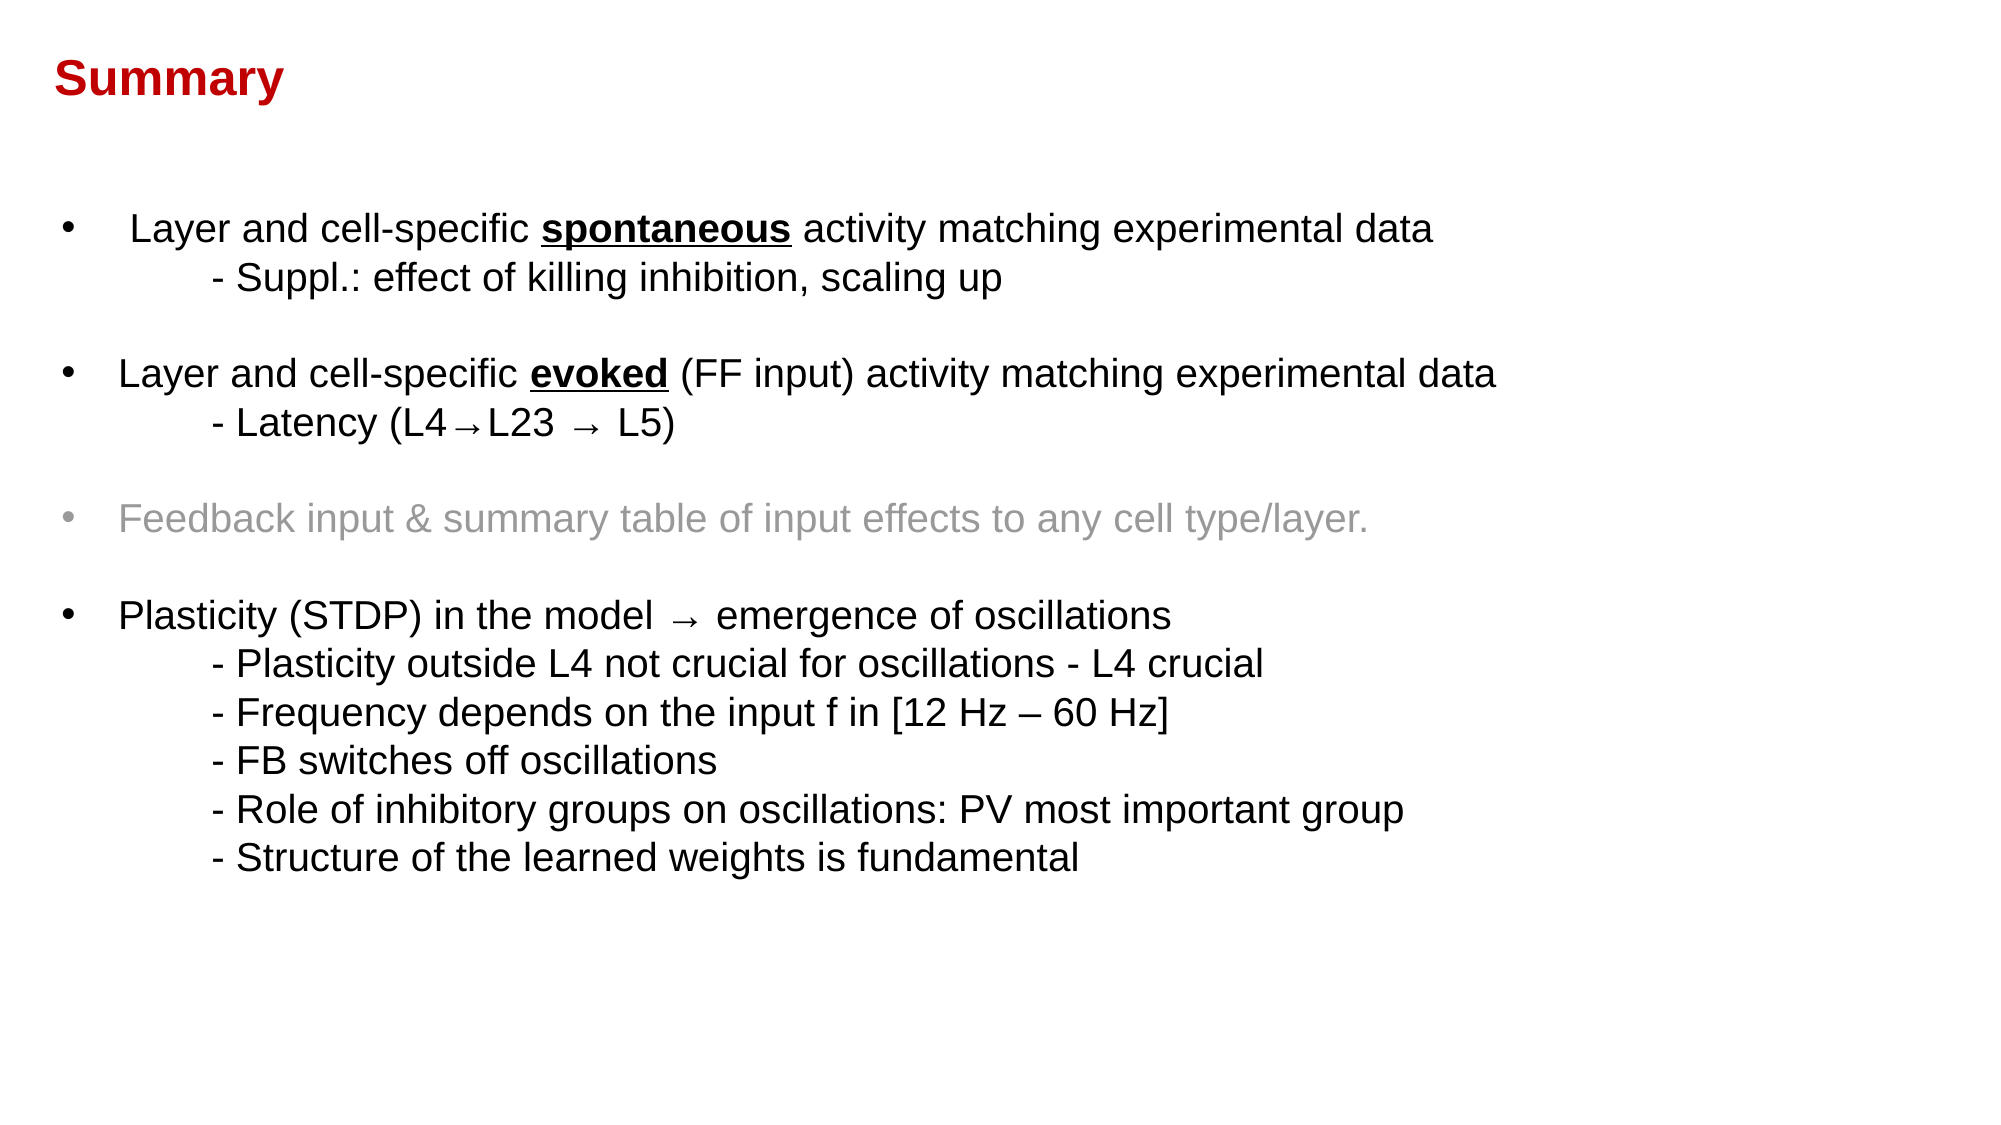

Summary

 Layer and cell-specific spontaneous activity matching experimental data
	- Suppl.: effect of killing inhibition, scaling up

Layer and cell-specific evoked (FF input) activity matching experimental data
     	- Latency (L4→L23 → L5)

Feedback input & summary table of input effects to any cell type/layer.

Plasticity (STDP) in the model → emergence of oscillations
	- Plasticity outside L4 not crucial for oscillations - L4 crucial
	- Frequency depends on the input f in [12 Hz – 60 Hz]
	- FB switches off oscillations
	- Role of inhibitory groups on oscillations: PV most important group
	- Structure of the learned weights is fundamental